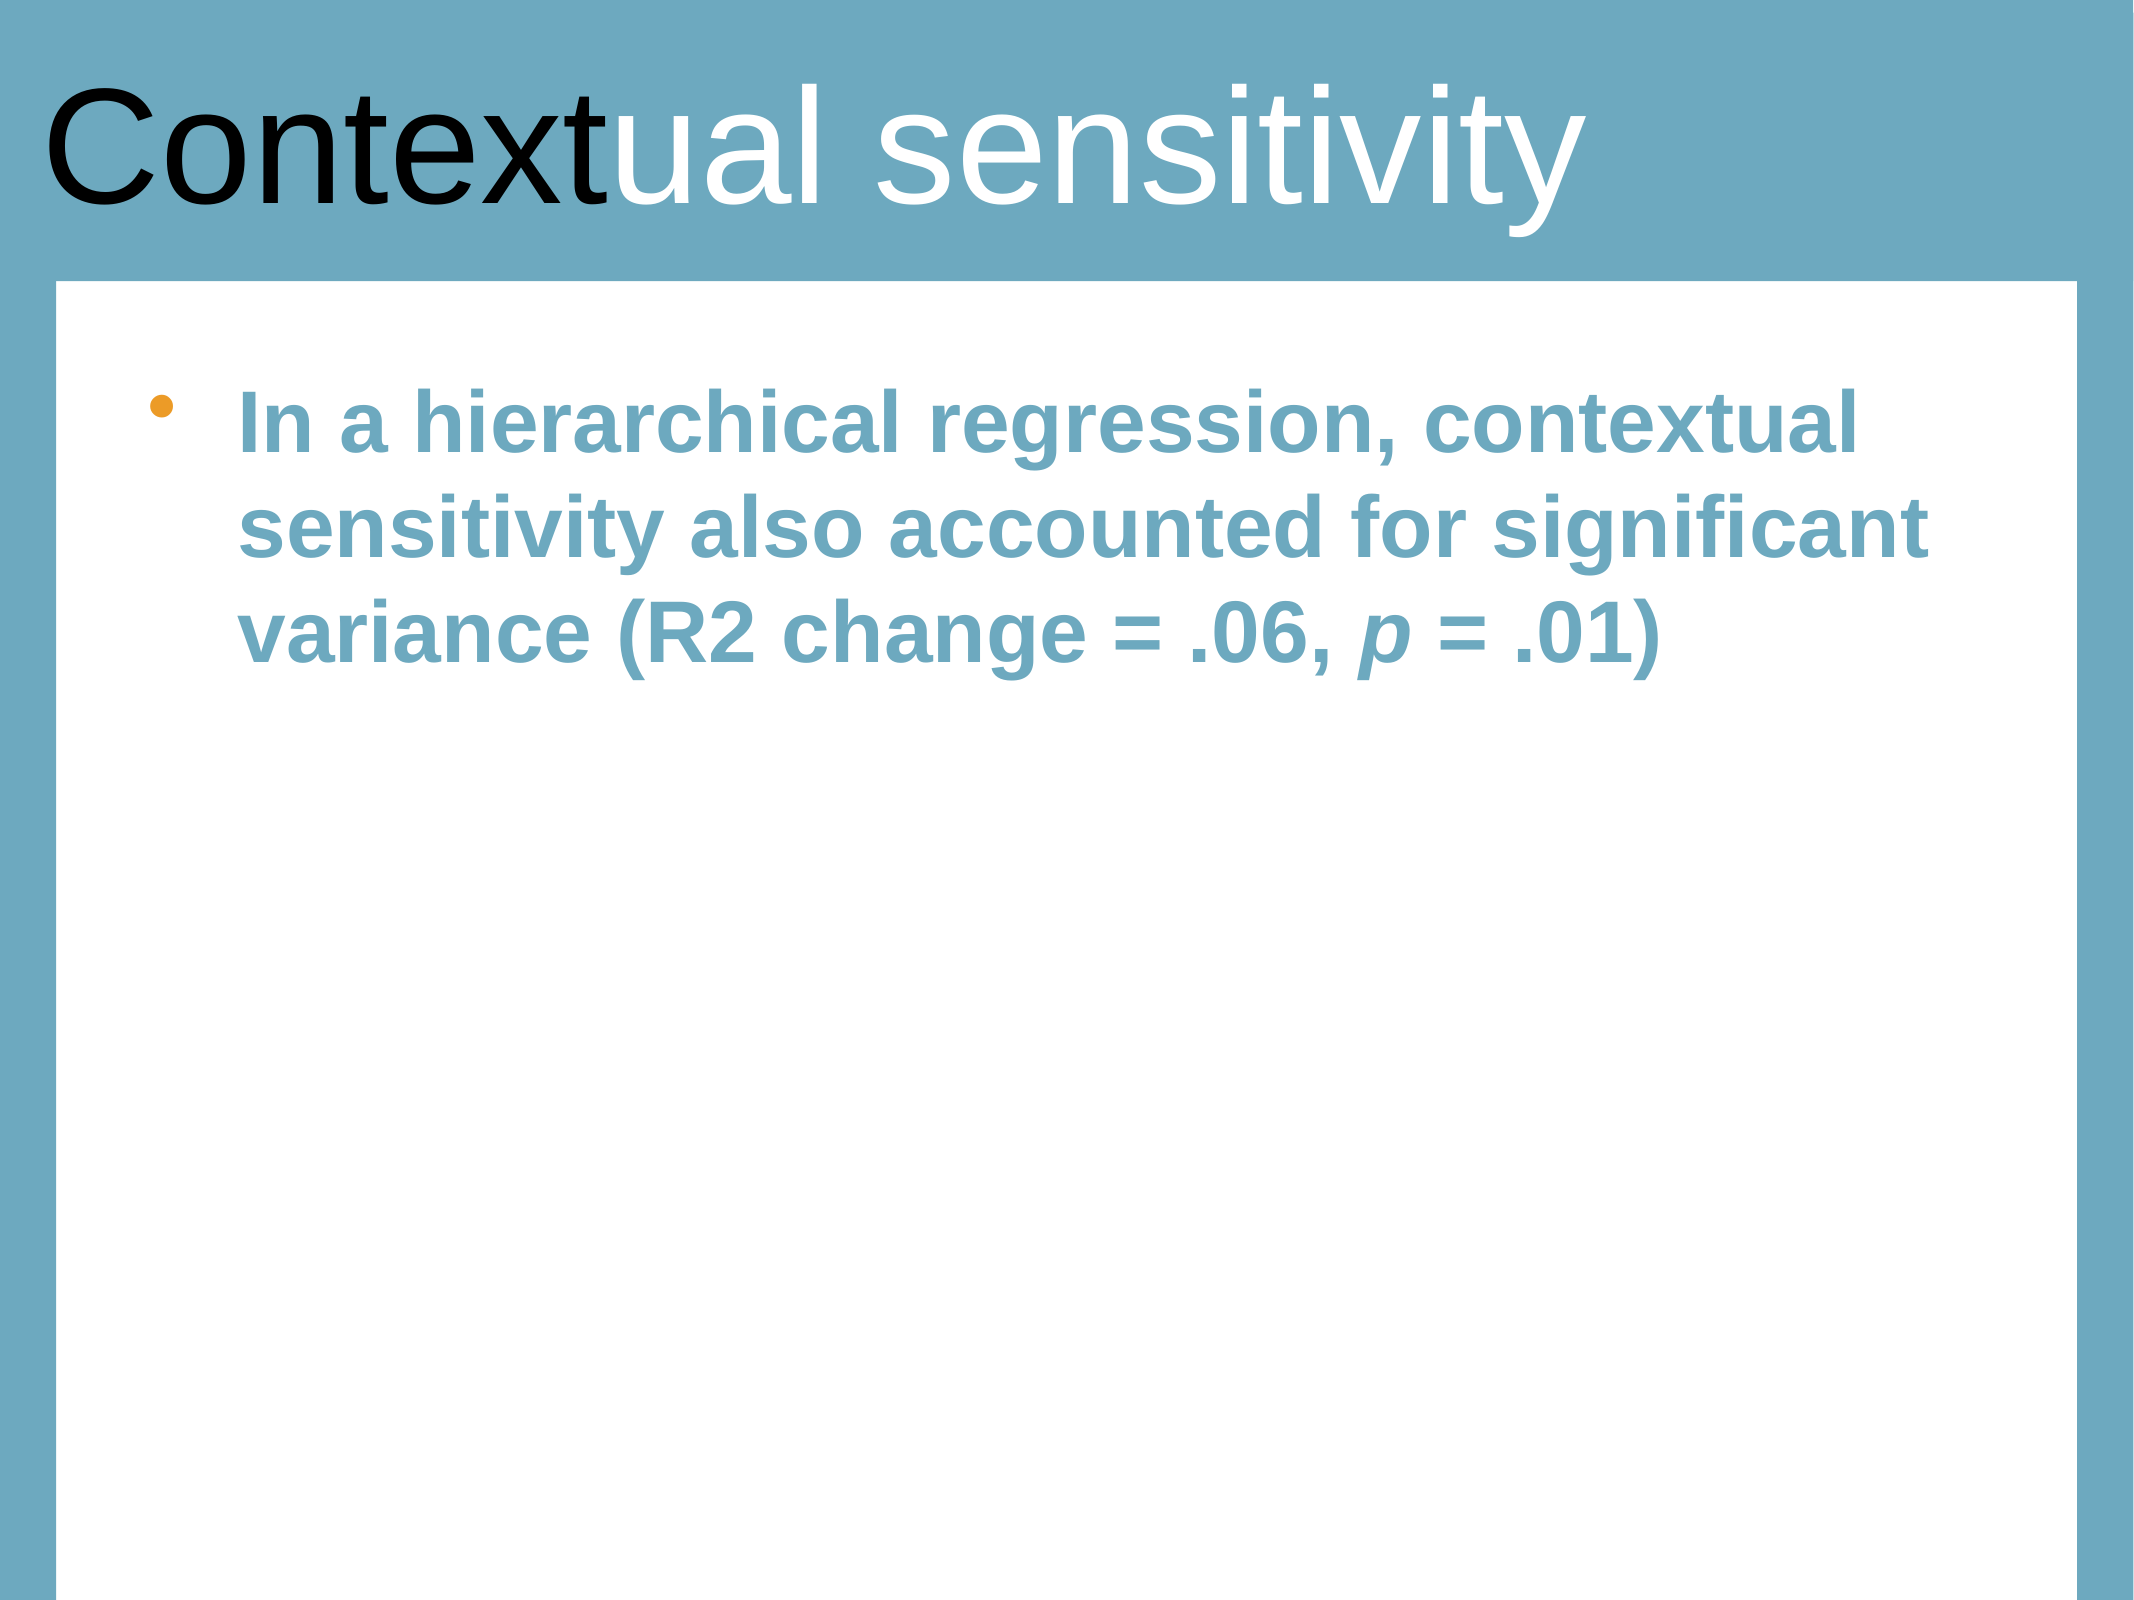

# Contextual sensitivity
In a hierarchical regression, contextual sensitivity also accounted for significant variance (R2 change = .06, p = .01)